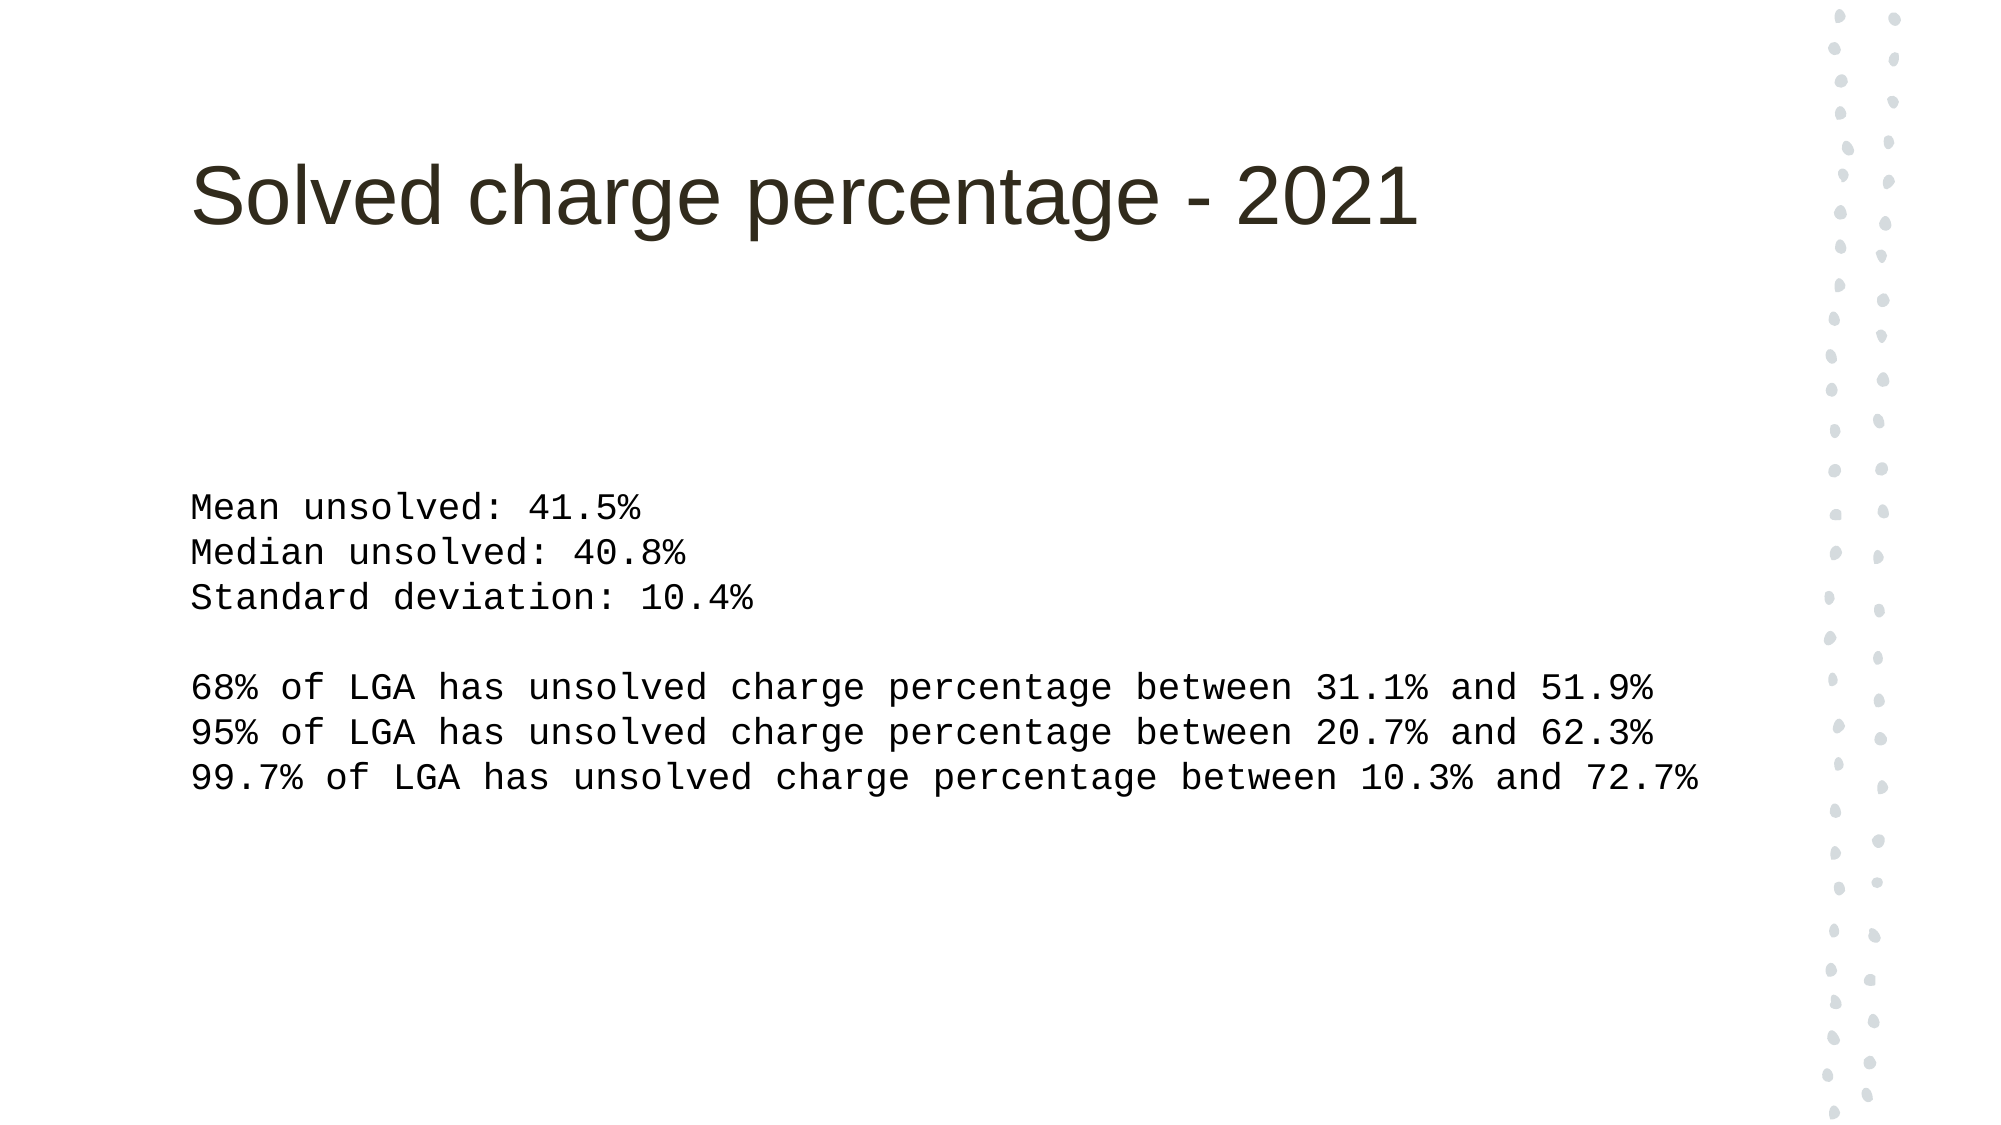

# Solved charge percentage - 2021
Mean unsolved: 41.5%
Median unsolved: 40.8%
Standard deviation: 10.4%
68% of LGA has unsolved charge percentage between 31.1% and 51.9%
95% of LGA has unsolved charge percentage between 20.7% and 62.3%
99.7% of LGA has unsolved charge percentage between 10.3% and 72.7%